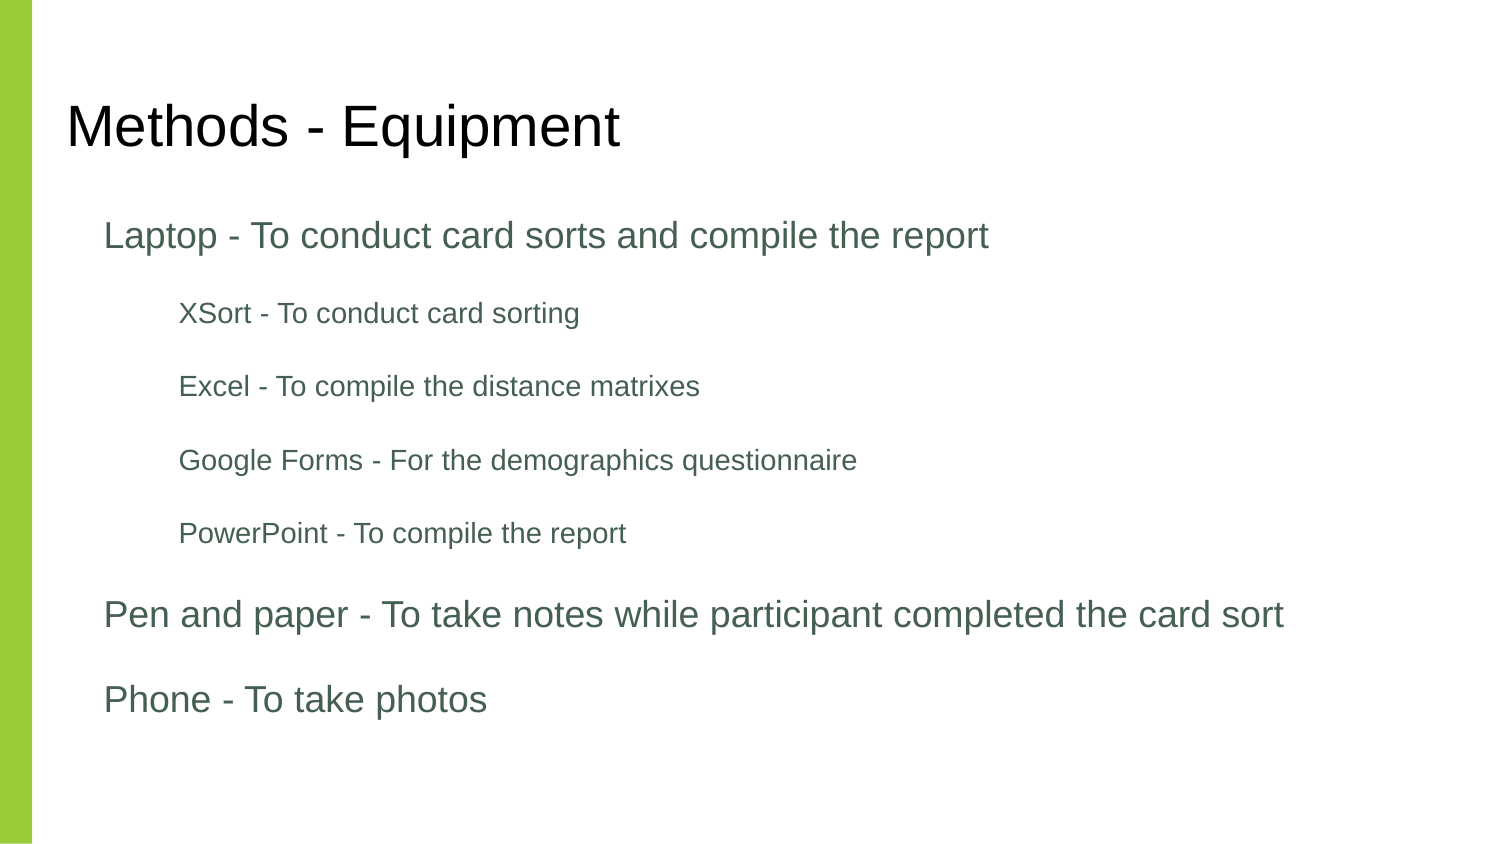

# Methods - Equipment
Laptop - To conduct card sorts and compile the report
XSort - To conduct card sorting
Excel - To compile the distance matrixes
Google Forms - For the demographics questionnaire
PowerPoint - To compile the report
Pen and paper - To take notes while participant completed the card sort
Phone - To take photos